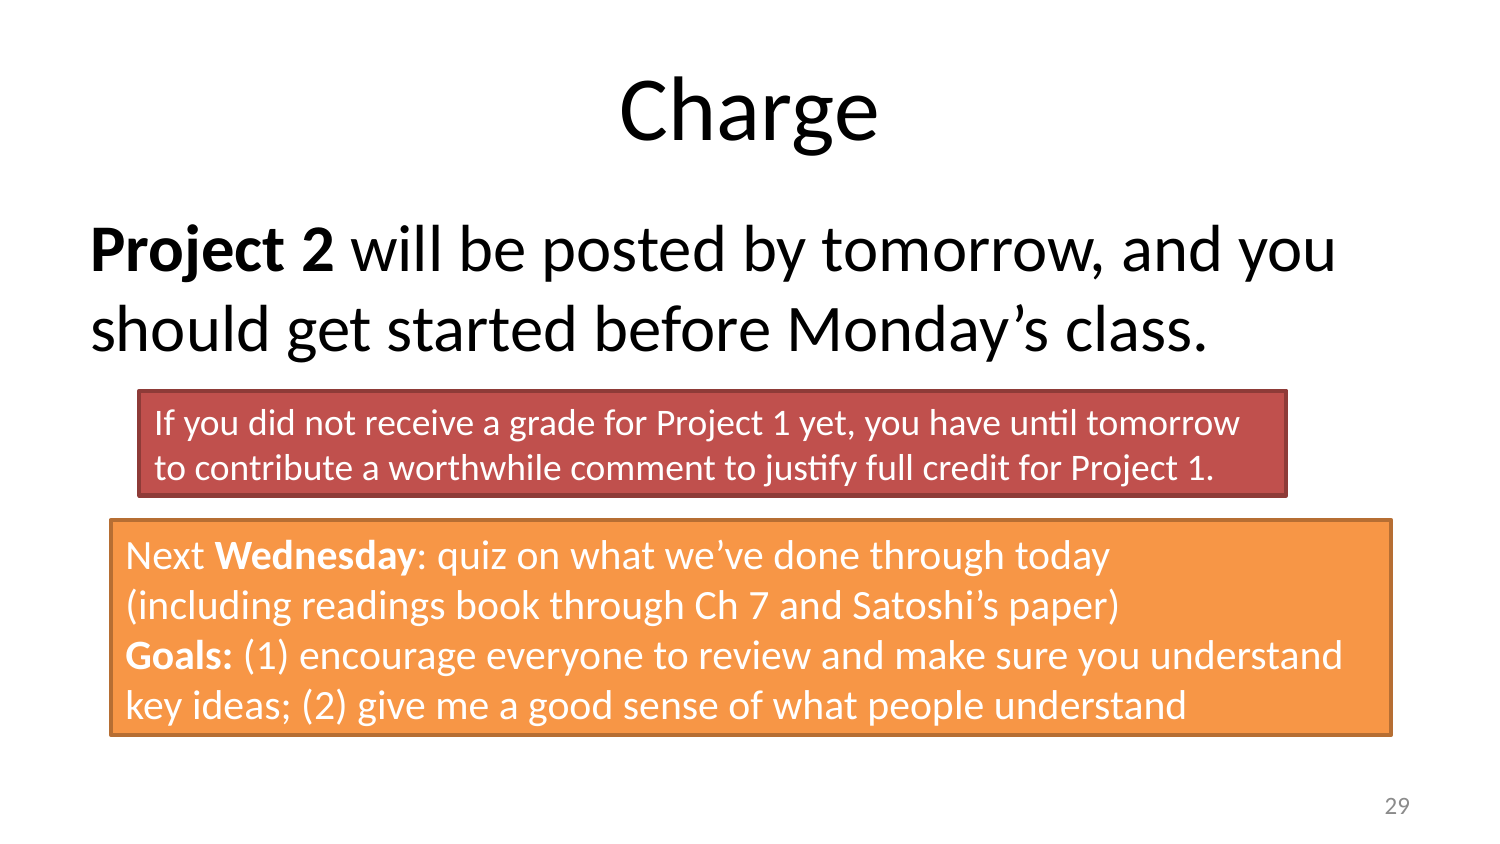

# Charge
Project 2 will be posted by tomorrow, and you should get started before Monday’s class.
If you did not receive a grade for Project 1 yet, you have until tomorrow to contribute a worthwhile comment to justify full credit for Project 1.
Next Wednesday: quiz on what we’ve done through today
(including readings book through Ch 7 and Satoshi’s paper)
Goals: (1) encourage everyone to review and make sure you understand key ideas; (2) give me a good sense of what people understand
29